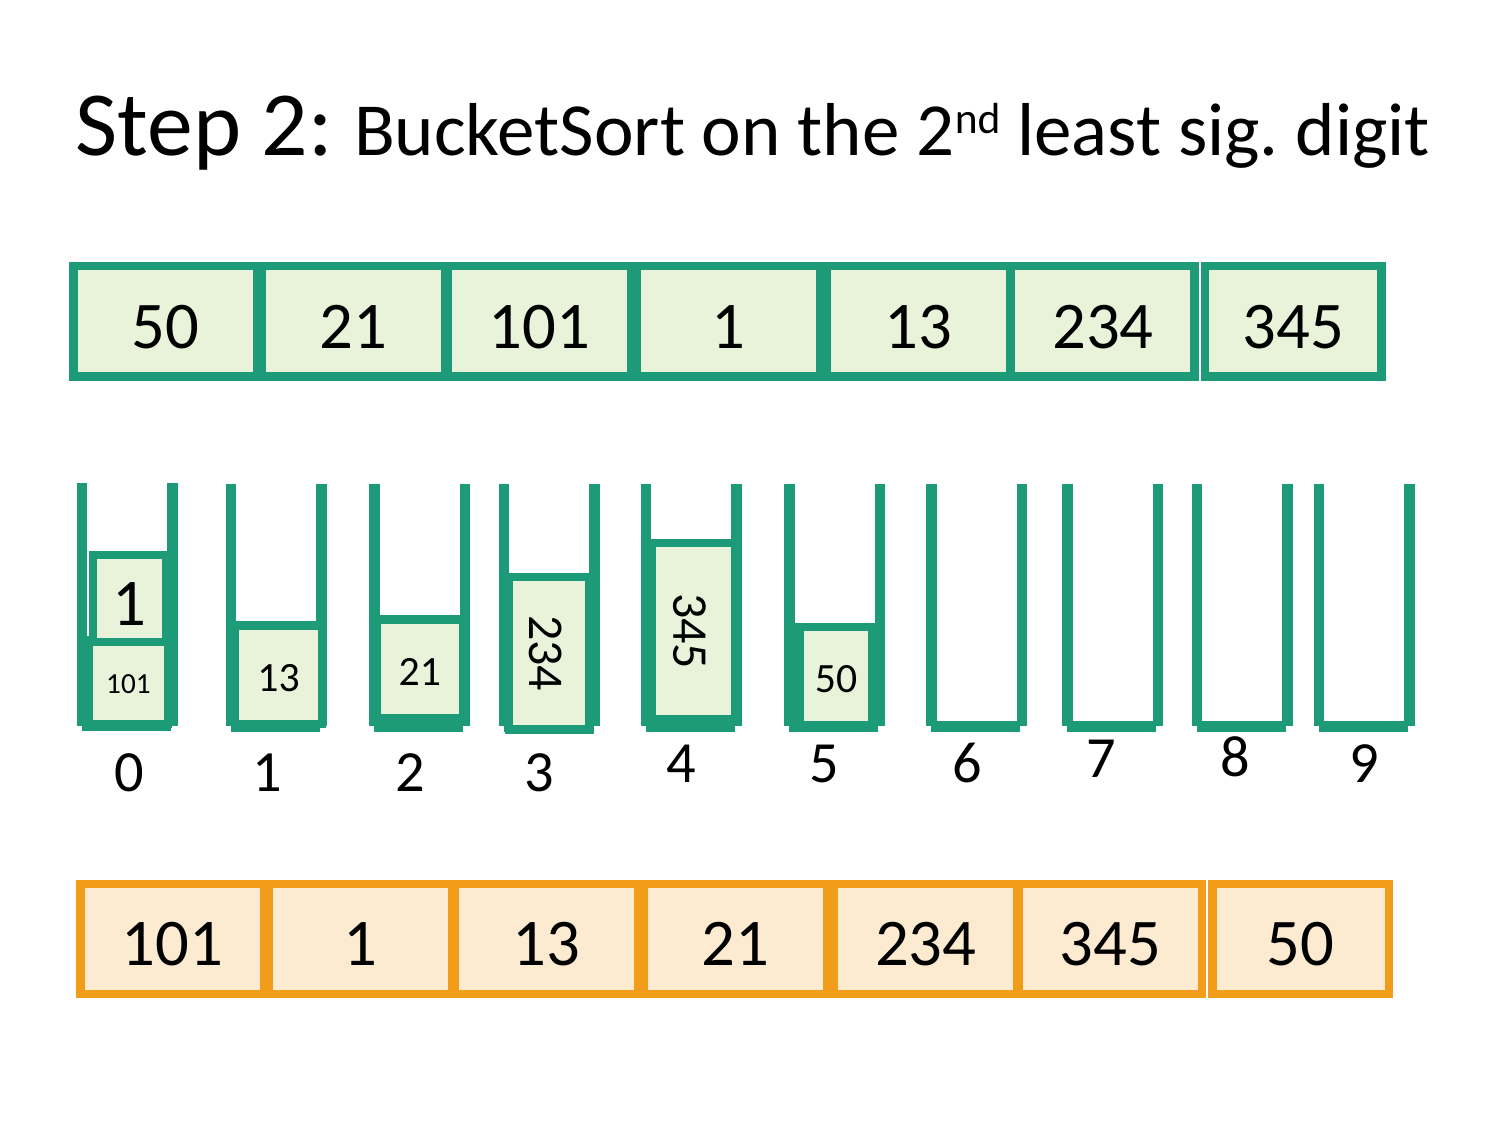

# Step 2: BucketSort on the 2nd least sig. digit
50
21
101
1
13
234
345
8
7
6
9
4
5
3
1
2
0
1
345
234
21
13
50
101
101
1
13
21
234
345
50